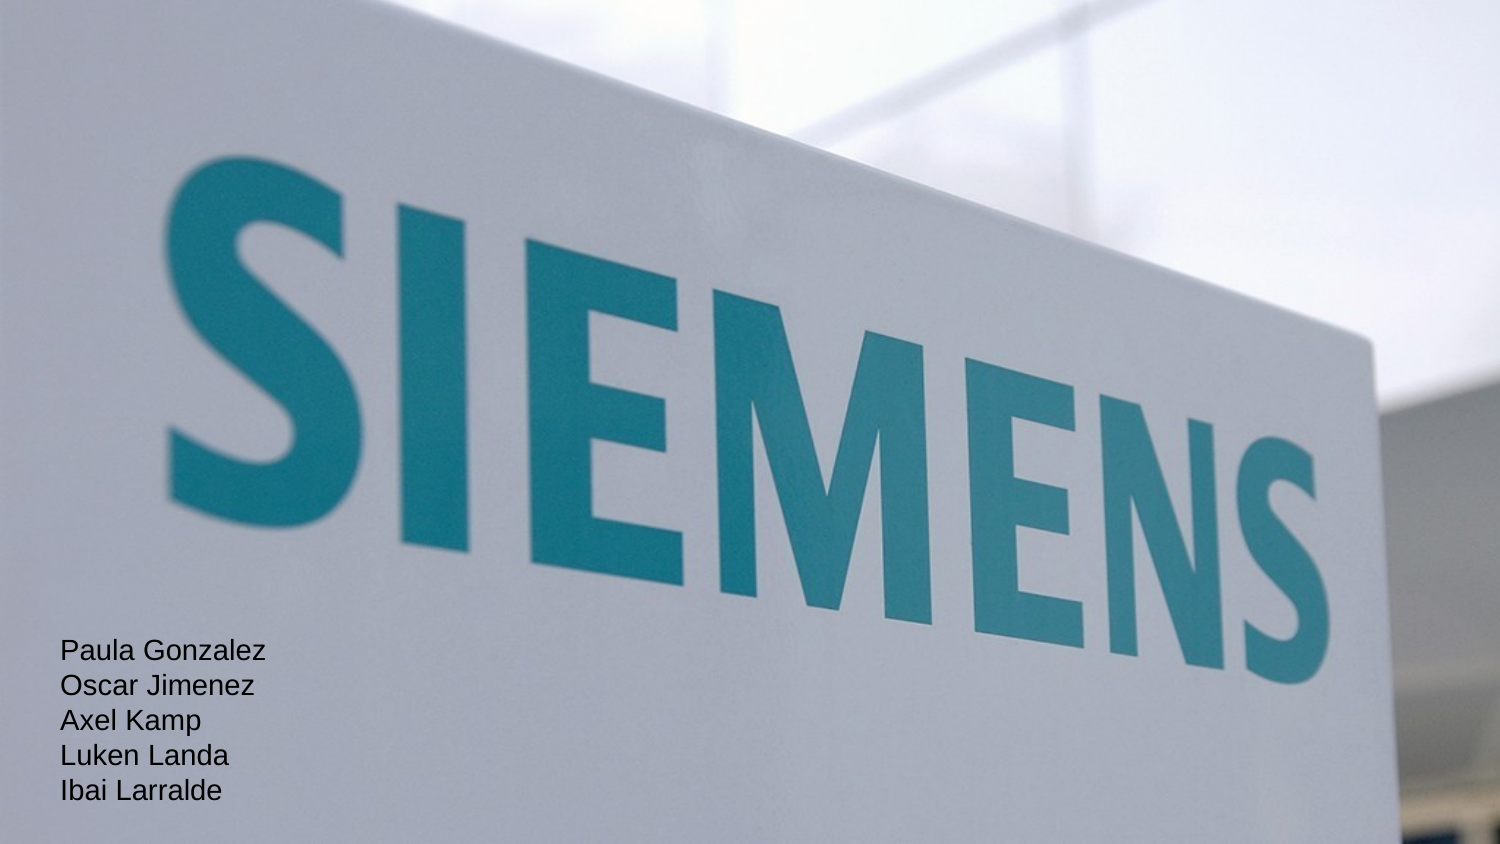

# Paula Gonzalez
Oscar Jimenez
Axel Kamp
Luken Landa
Ibai Larralde